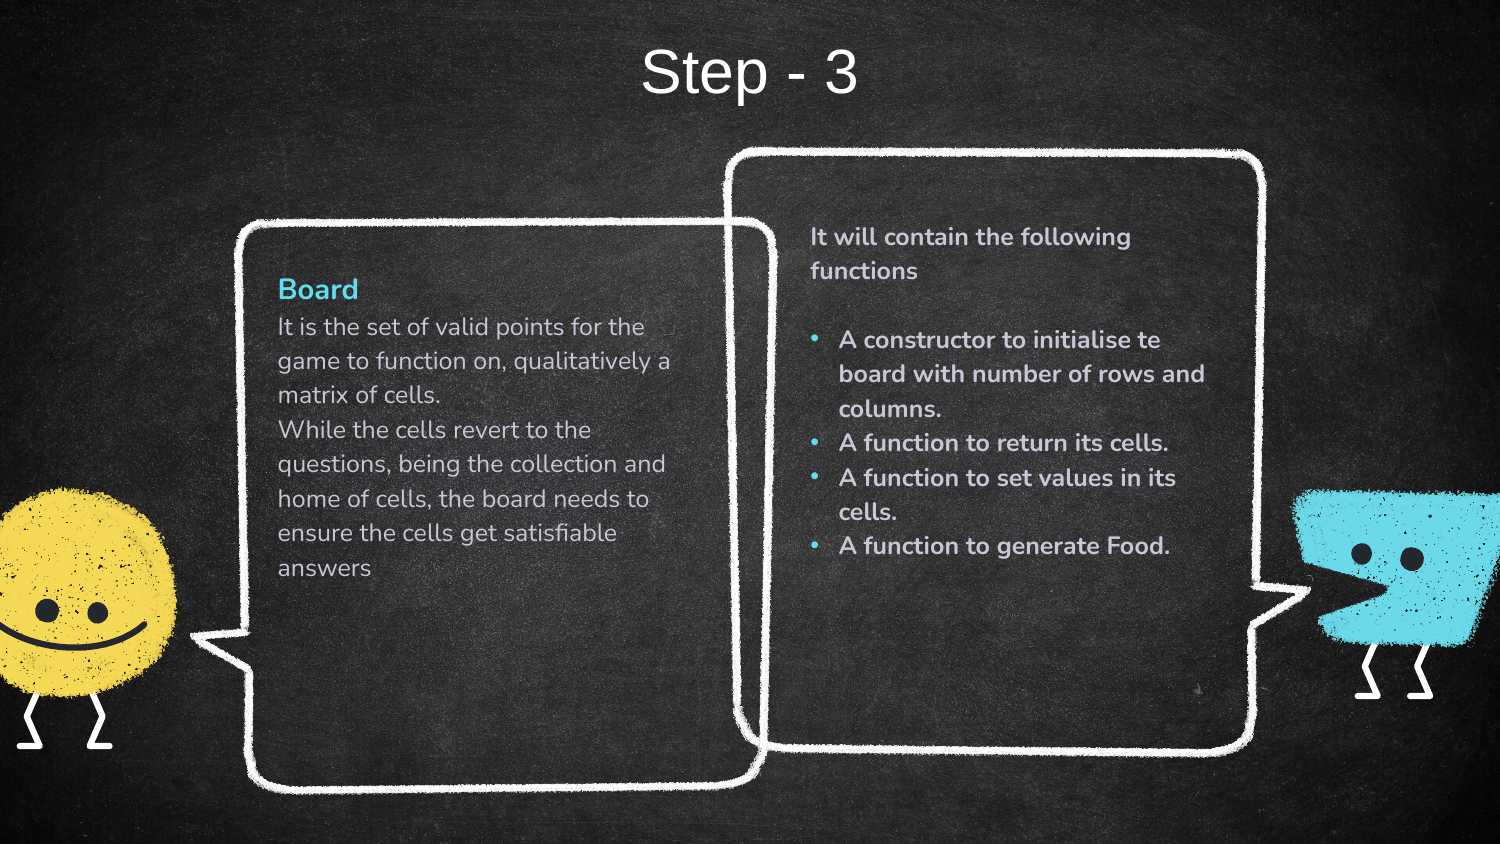

8
# Step - 3
It will contain the following functions

A constructor to initialise te board with number of rows and columns.
A function to return its cells.
A function to set values in its cells.
A function to generate Food.
Board
It is the set of valid points for the game to function on, qualitatively a matrix of cells.
While the cells revert to the questions, being the collection and home of cells, the board needs to ensure the cells get satisfiable answers